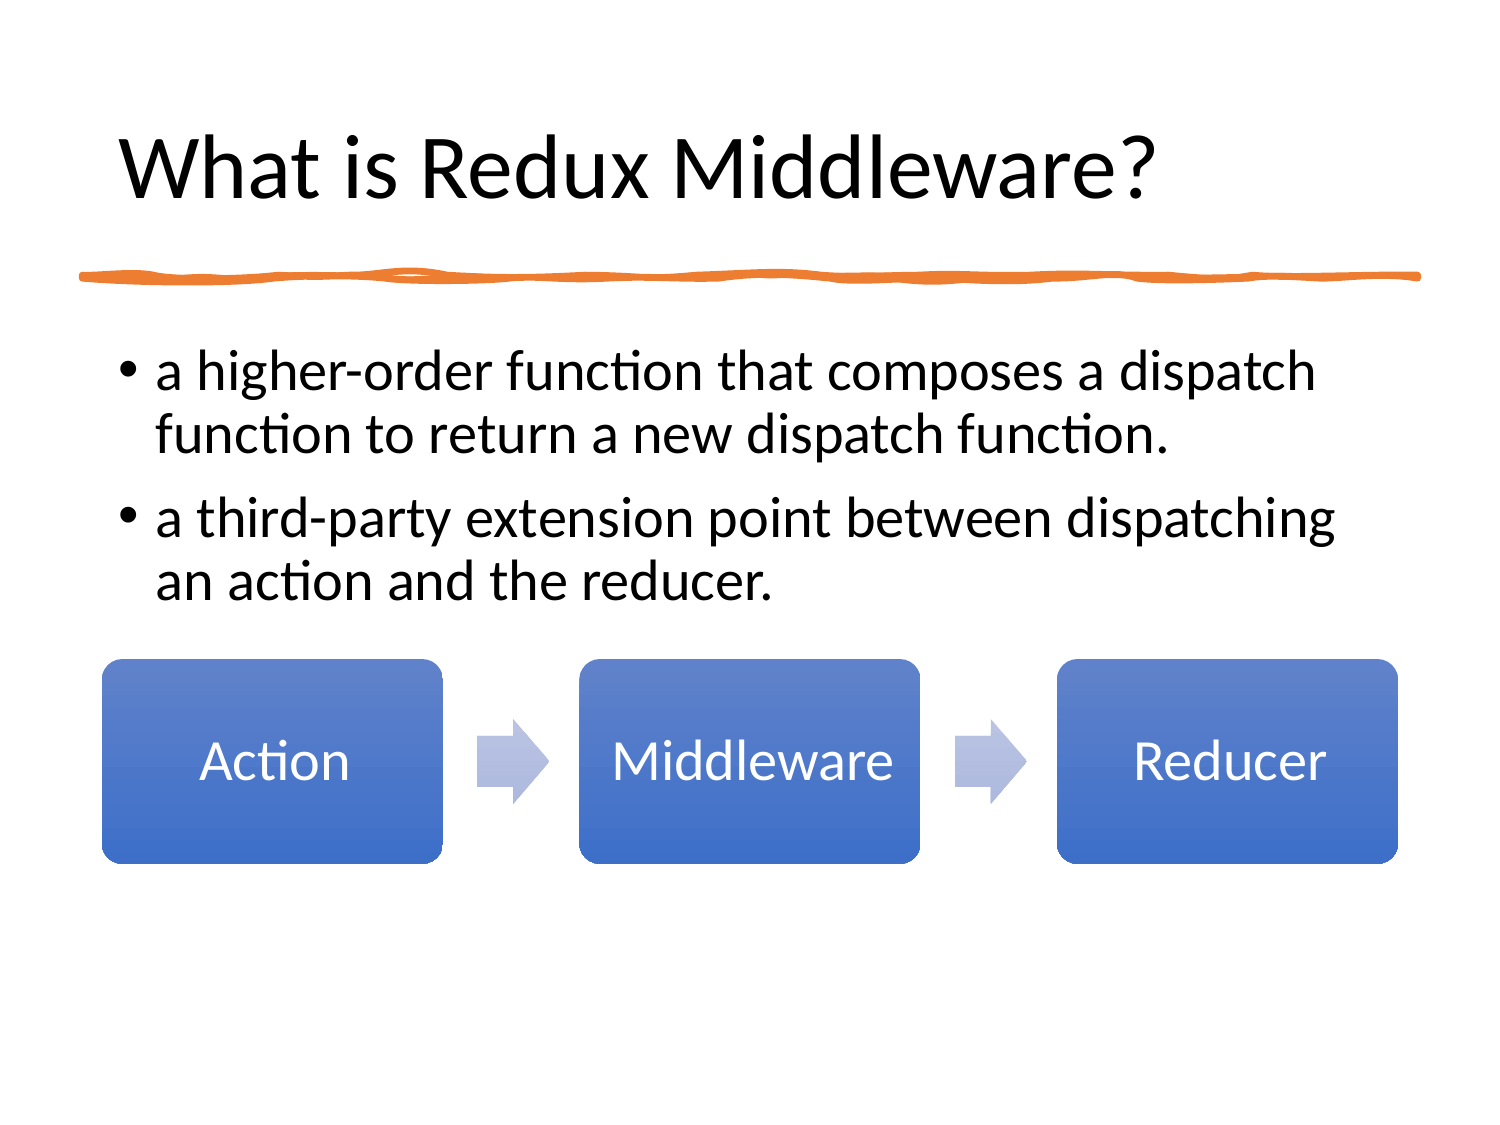

# What is Redux Middleware?
a higher-order function that composes a dispatch function to return a new dispatch function.
a third-party extension point between dispatching an action and the reducer.
Action

Middleware

Reducer